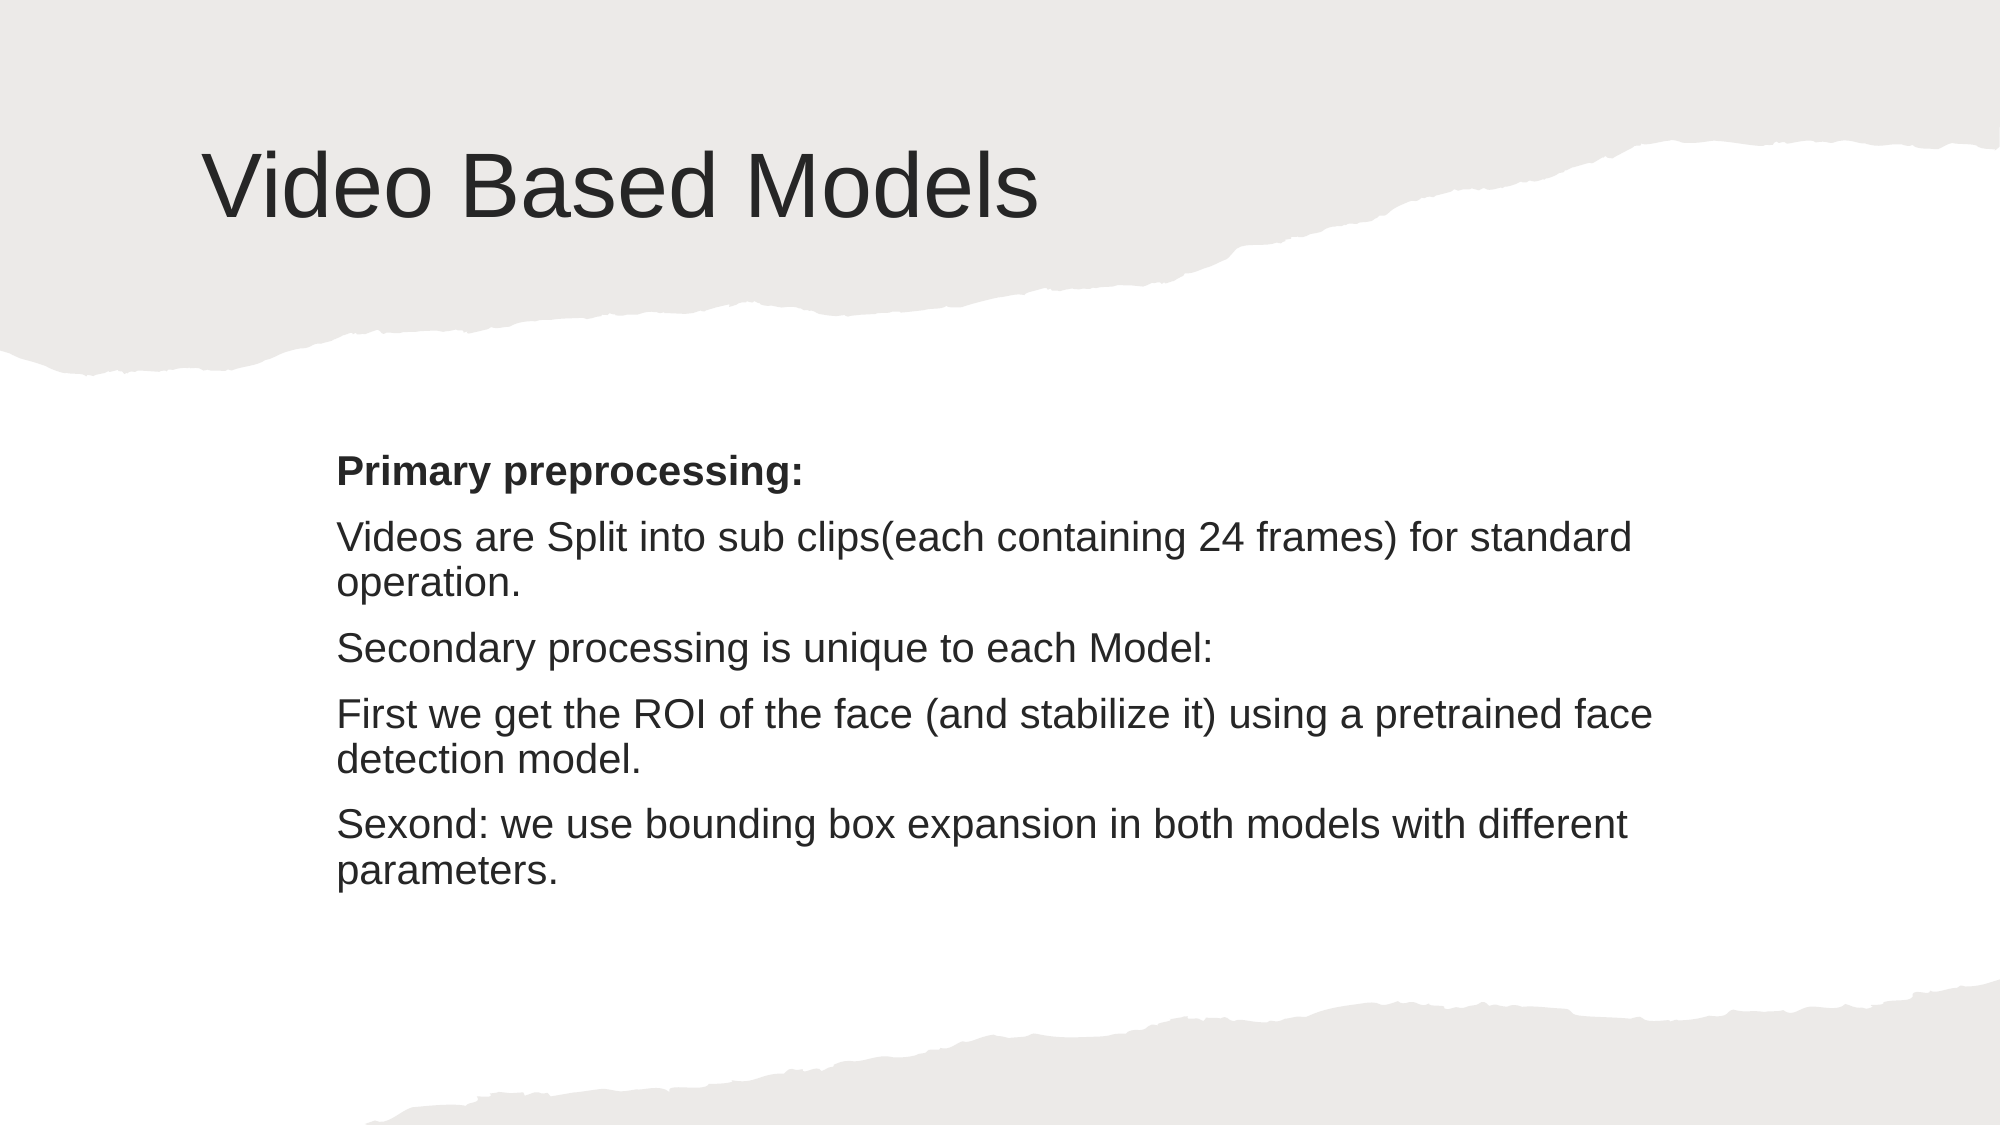

# Video Based Models
Primary preprocessing:
Videos are Split into sub clips(each containing 24 frames) for standard operation.
Secondary processing is unique to each Model:
First we get the ROI of the face (and stabilize it) using a pretrained face detection model.
Sexond: we use bounding box expansion in both models with different parameters.